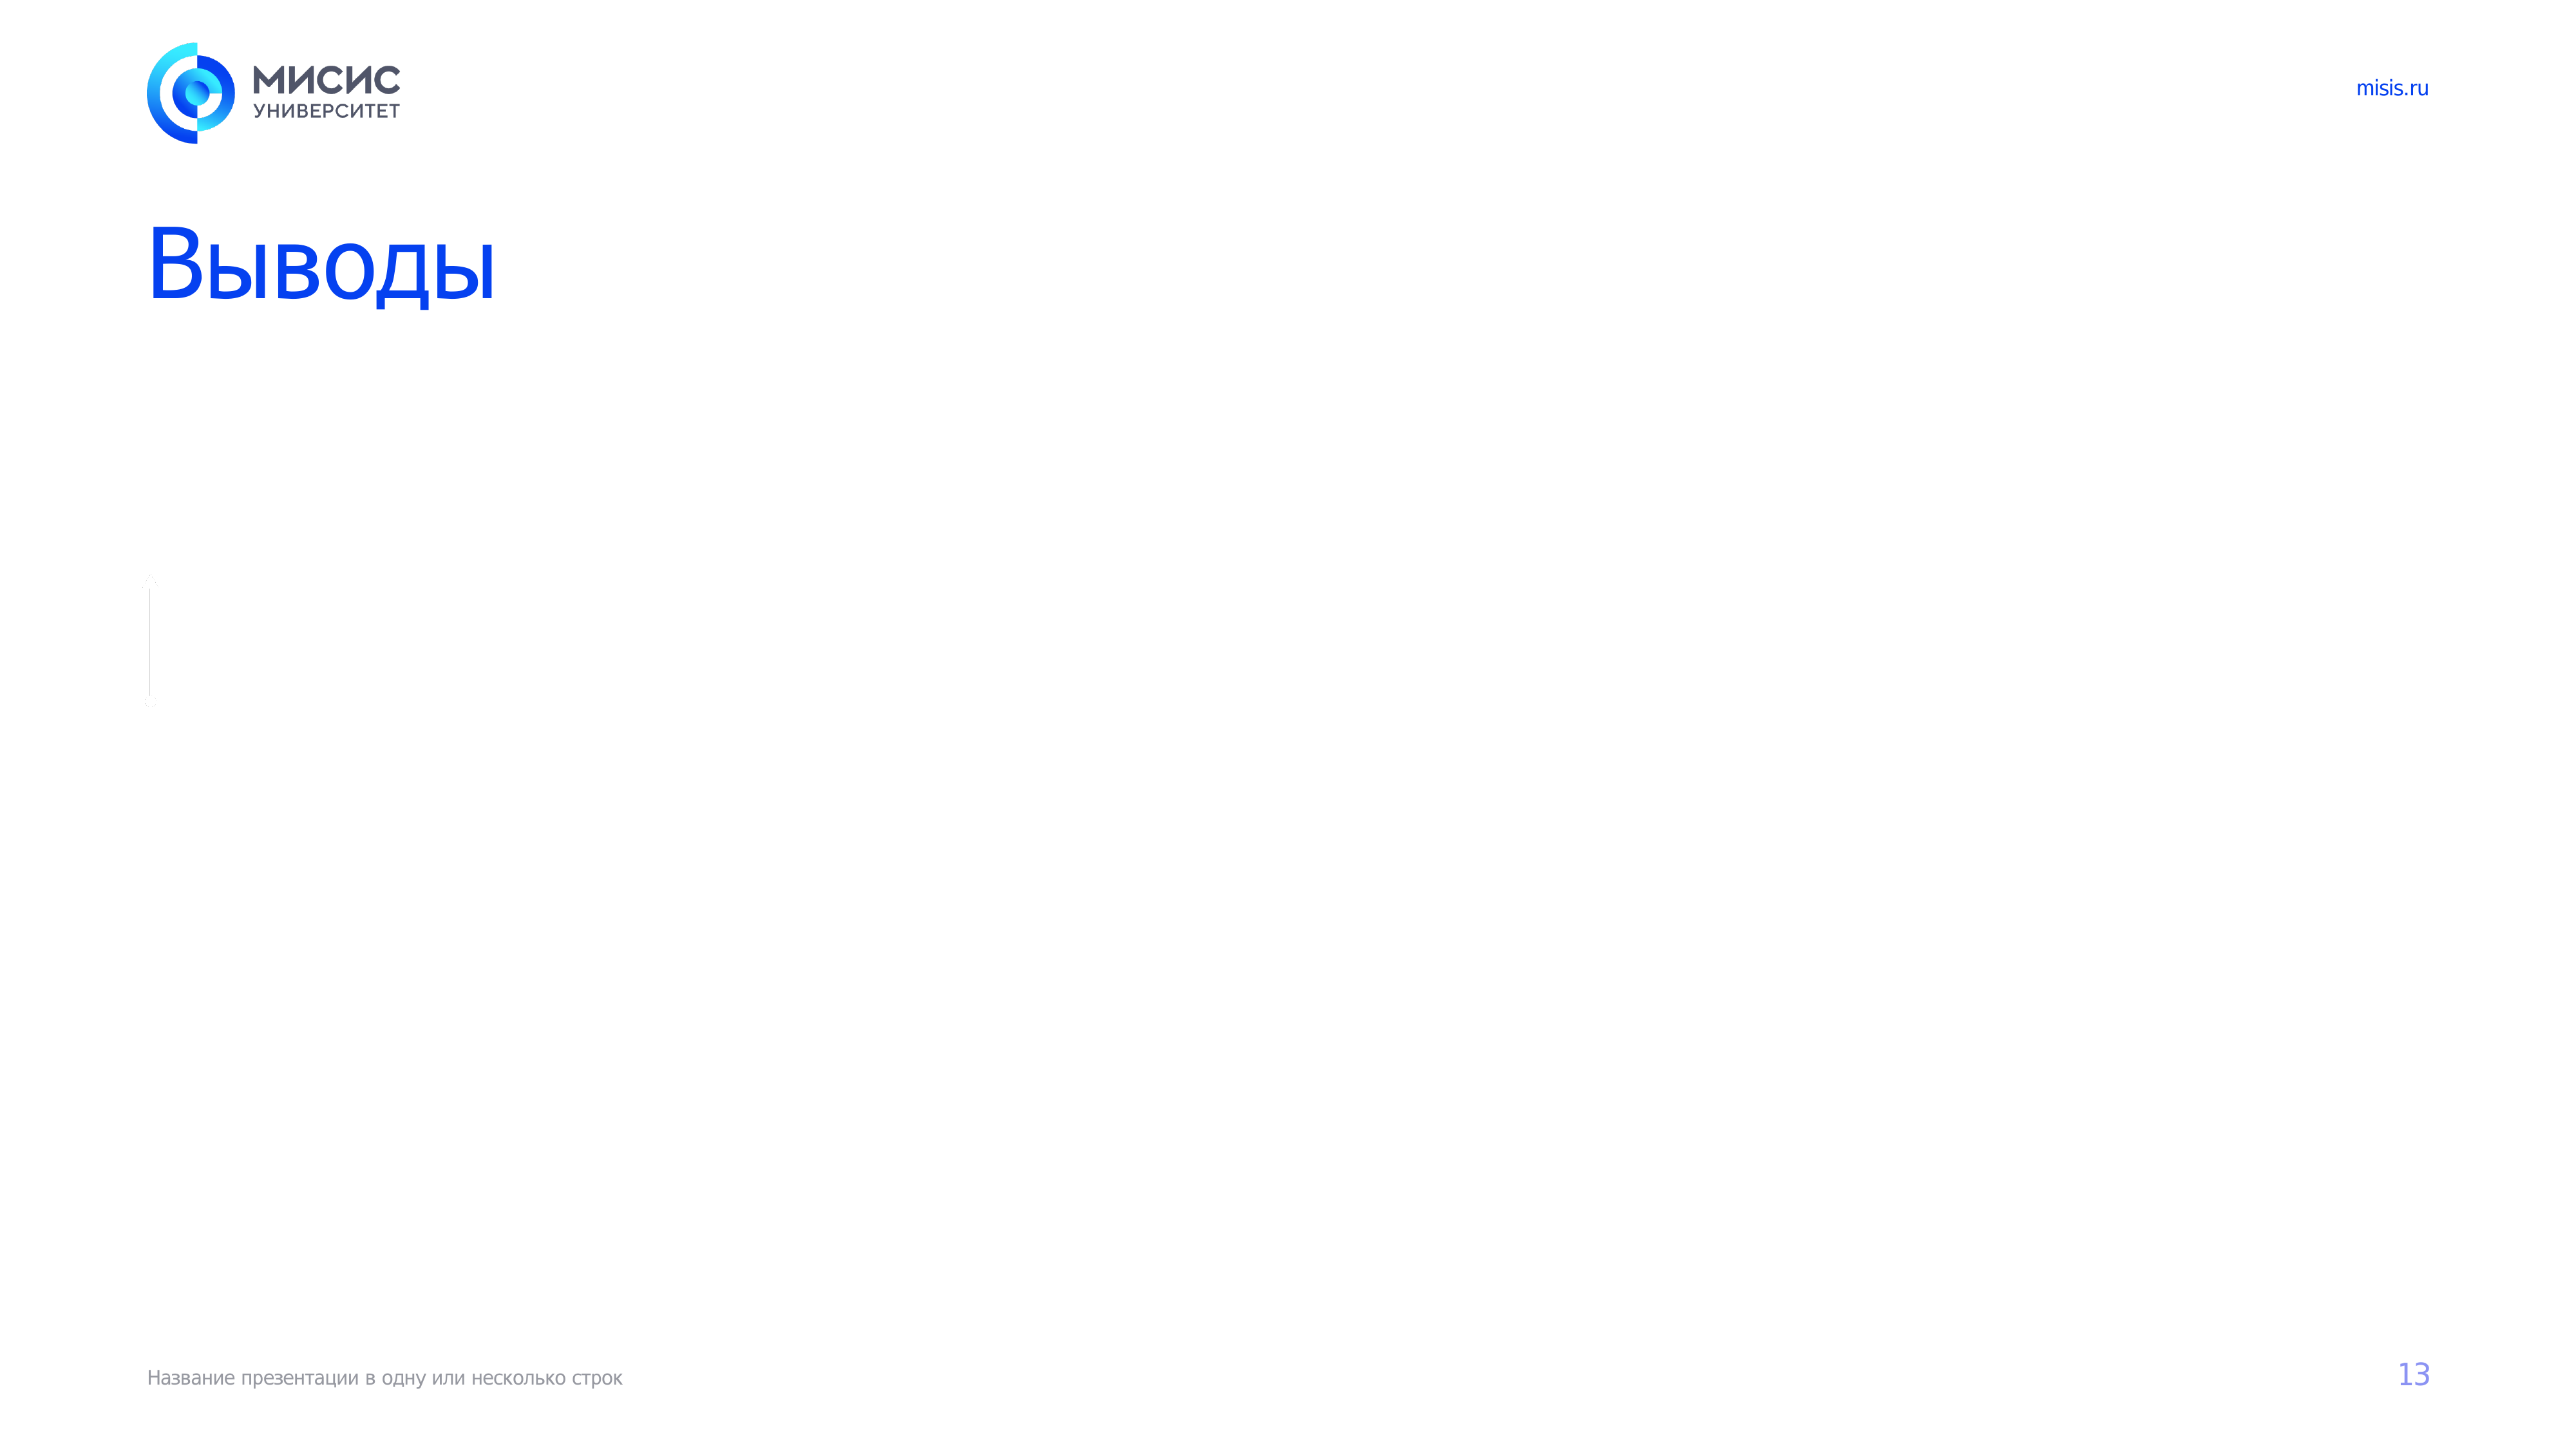

# Выводы
13
Название презентации в одну или несколько строк